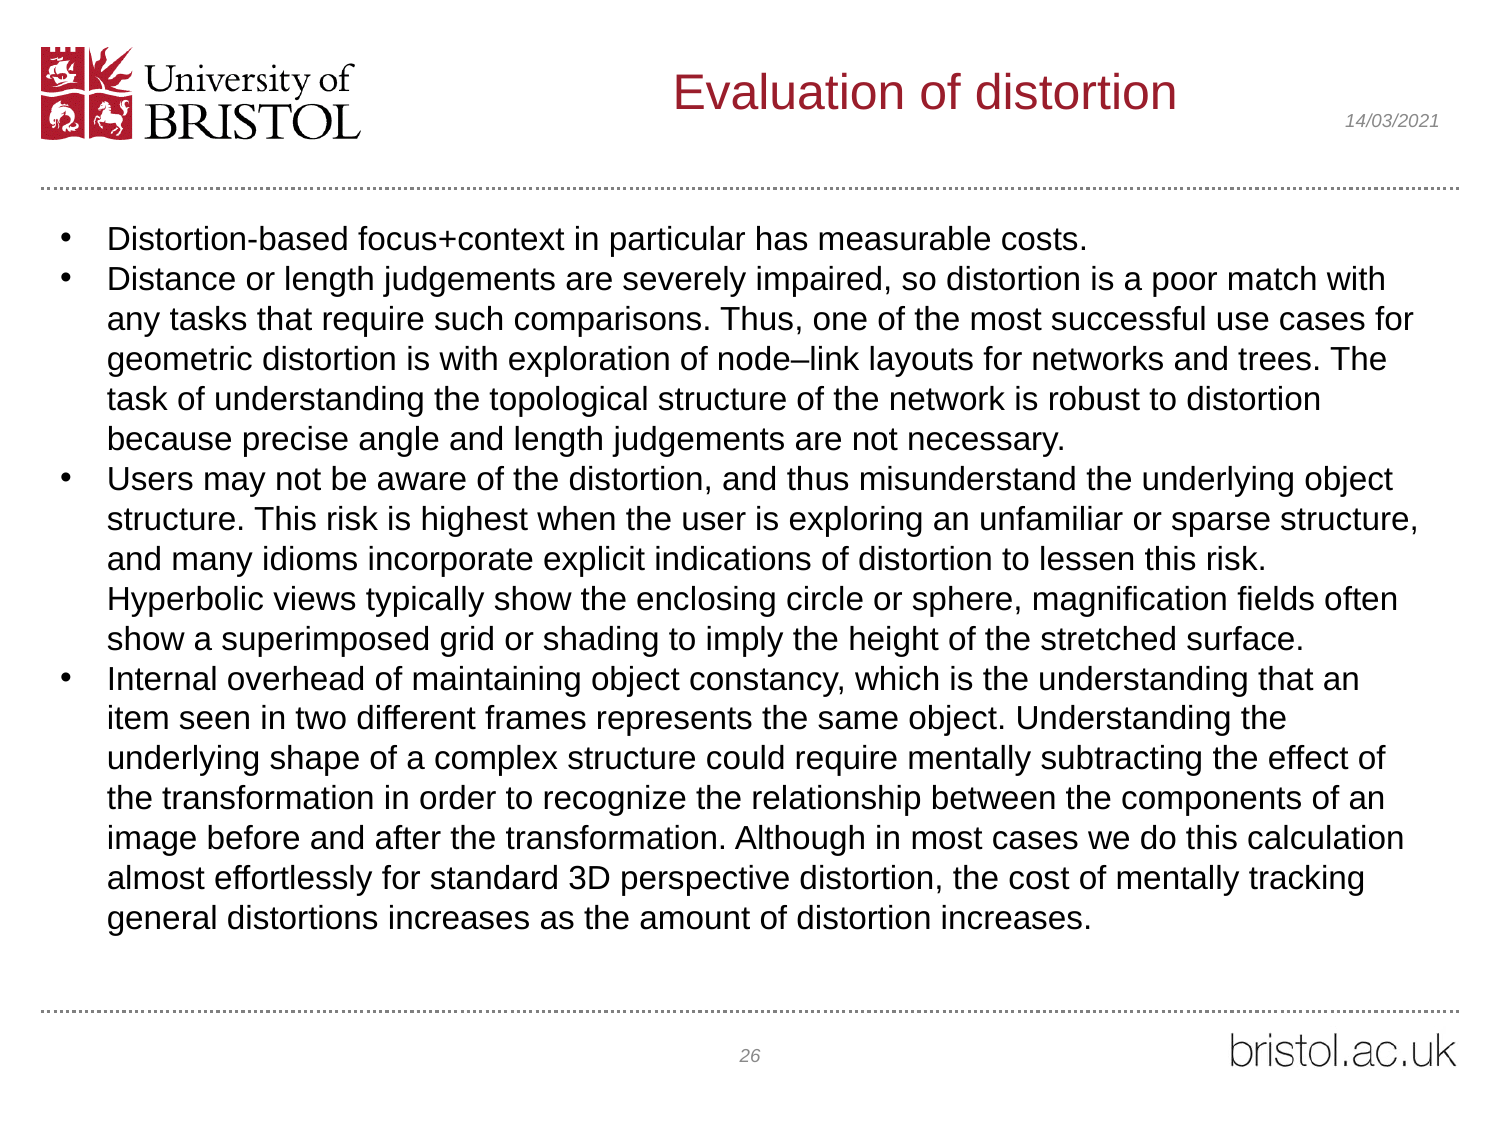

# Evaluation of distortion
14/03/2021
Distortion-based focus+context in particular has measurable costs.
Distance or length judgements are severely impaired, so distortion is a poor match with any tasks that require such comparisons. Thus, one of the most successful use cases for geometric distortion is with exploration of node–link layouts for networks and trees. The task of understanding the topological structure of the network is robust to distortion because precise angle and length judgements are not necessary.
Users may not be aware of the distortion, and thus misunderstand the underlying object structure. This risk is highest when the user is exploring an unfamiliar or sparse structure, and many idioms incorporate explicit indications of distortion to lessen this risk. Hyperbolic views typically show the enclosing circle or sphere, magnification fields often show a superimposed grid or shading to imply the height of the stretched surface.
Internal overhead of maintaining object constancy, which is the understanding that an item seen in two different frames represents the same object. Understanding the underlying shape of a complex structure could require mentally subtracting the effect of the transformation in order to recognize the relationship between the components of an image before and after the transformation. Although in most cases we do this calculation almost effortlessly for standard 3D perspective distortion, the cost of mentally tracking general distortions increases as the amount of distortion increases.

26